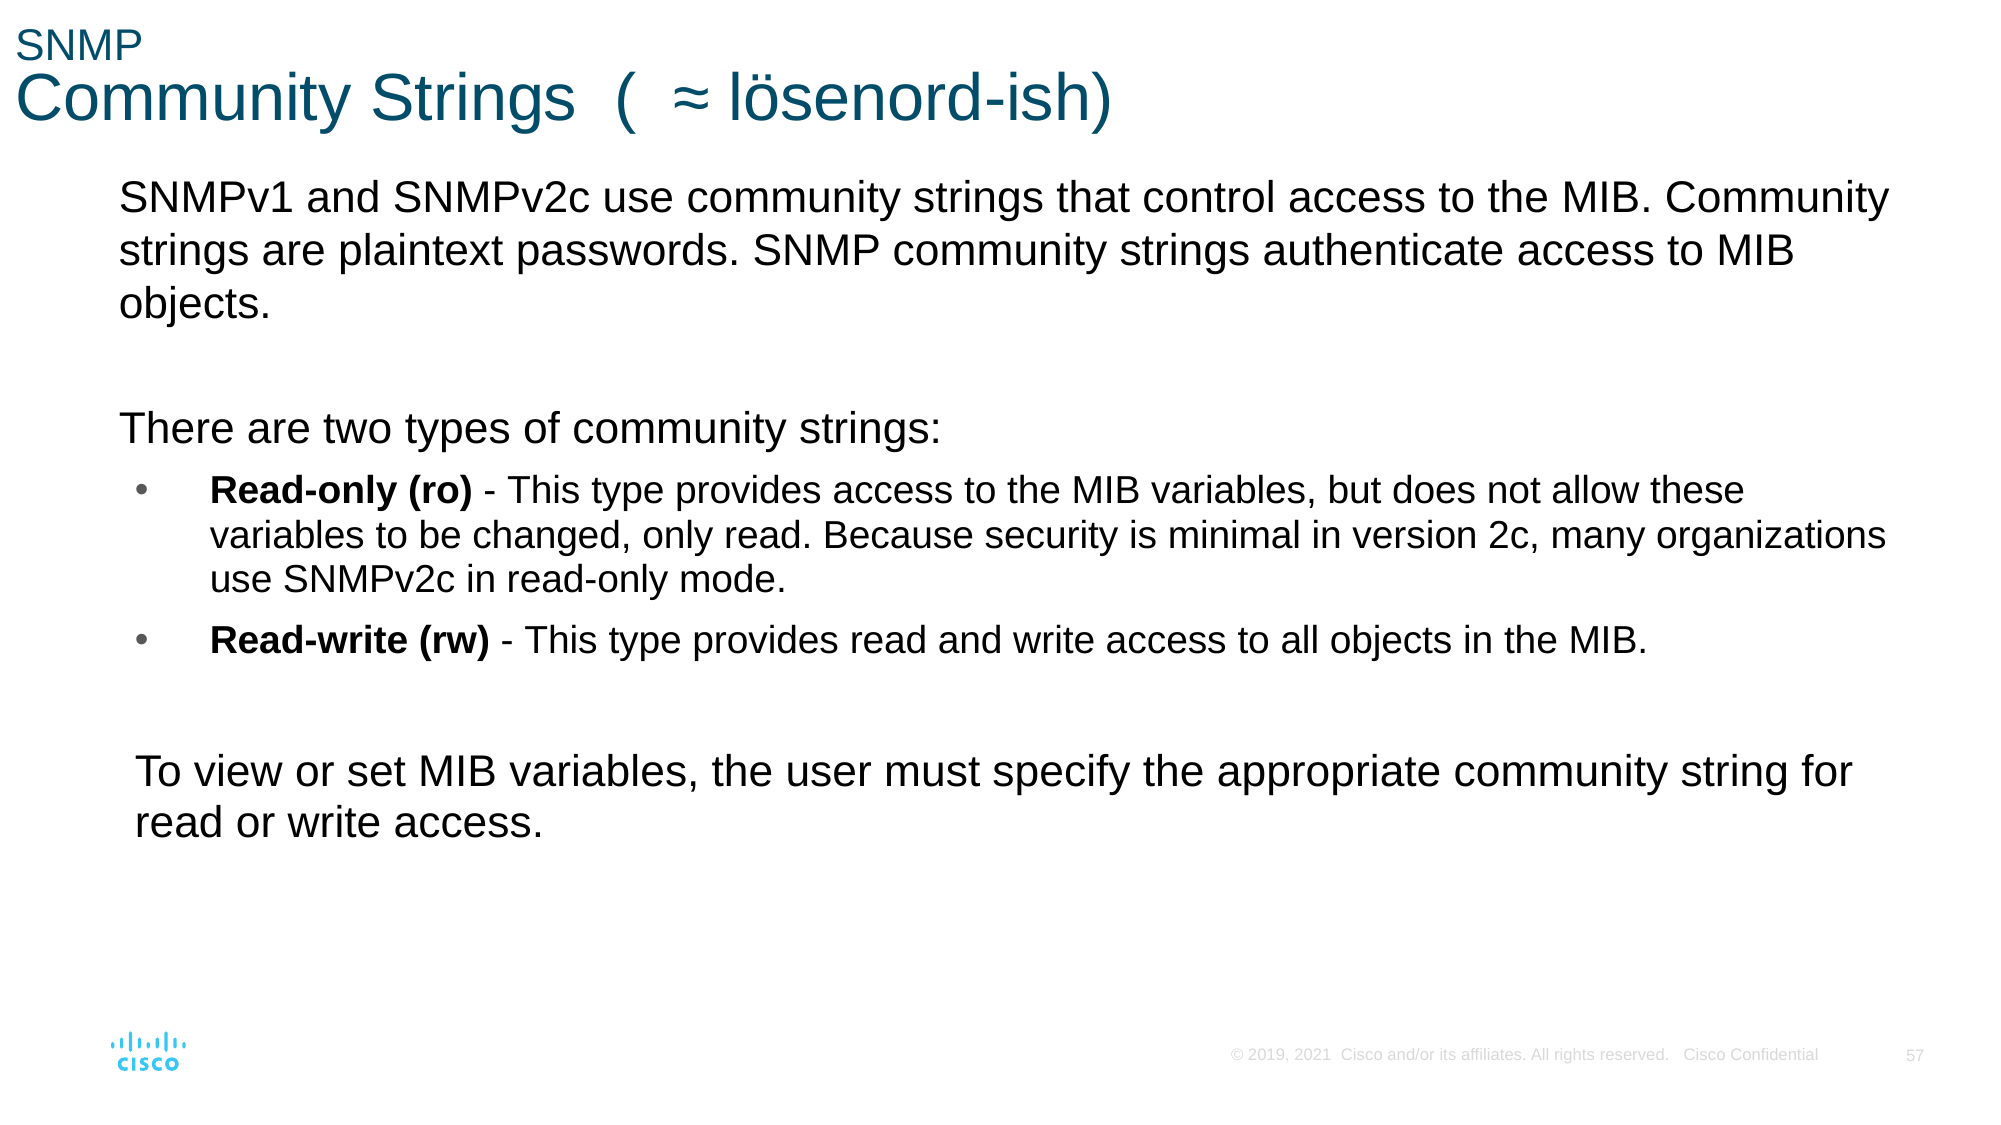

# SNMP Community Strings  (  ≈ lösenord-ish)
SNMPv1 and SNMPv2c use community strings that control access to the MIB. Community strings are plaintext passwords. SNMP community strings authenticate access to MIB objects.

There are two types of community strings:
Read-only (ro) - This type provides access to the MIB variables, but does not allow these variables to be changed, only read. Because security is minimal in version 2c, many organizations use SNMPv2c in read-only mode.
Read-write (rw) - This type provides read and write access to all objects in the MIB.

To view or set MIB variables, the user must specify the appropriate community string for read or write access.